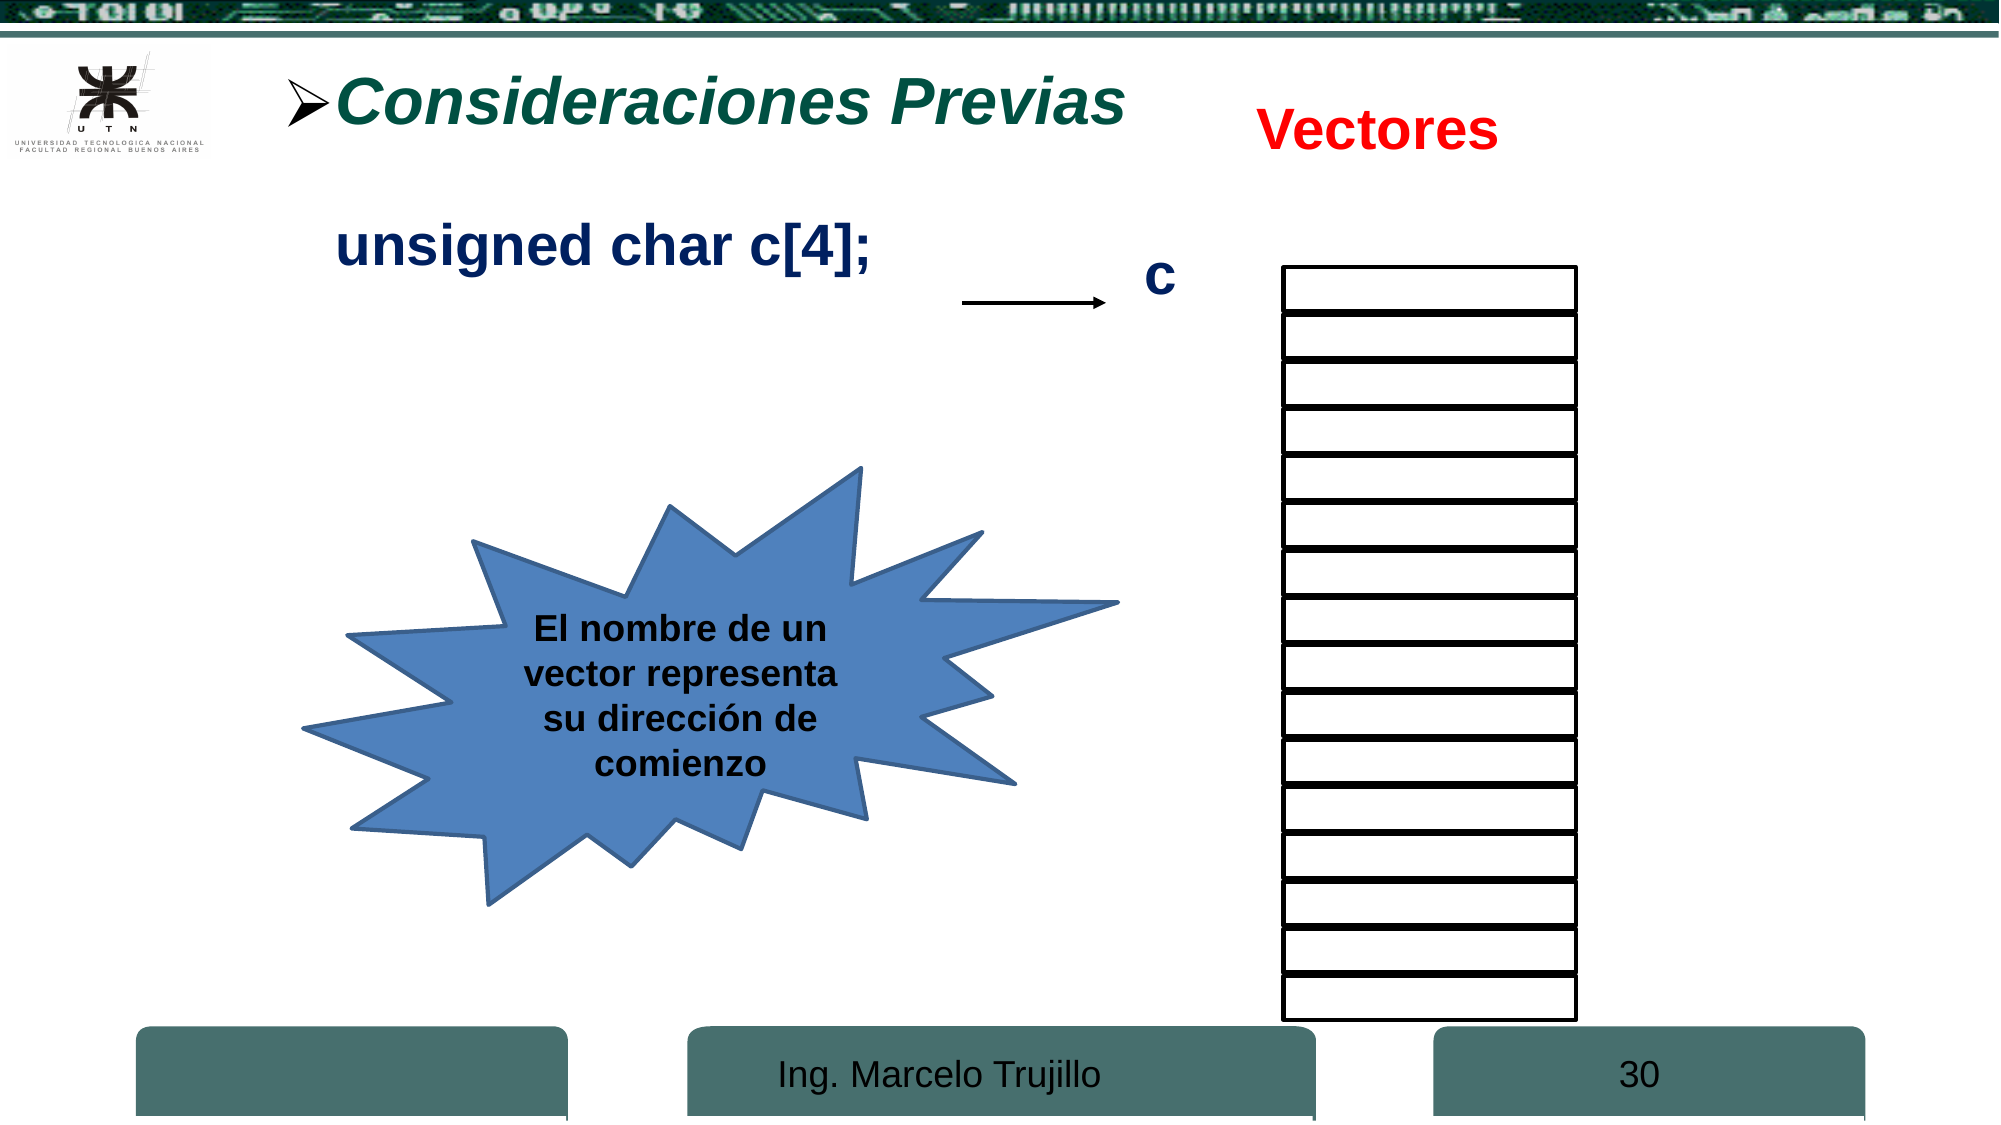

Consideraciones Previas
Vectores

unsigned char c[4];
c

El nombre de un vector representa su dirección de comienzo
Ing. Marcelo Trujillo
30